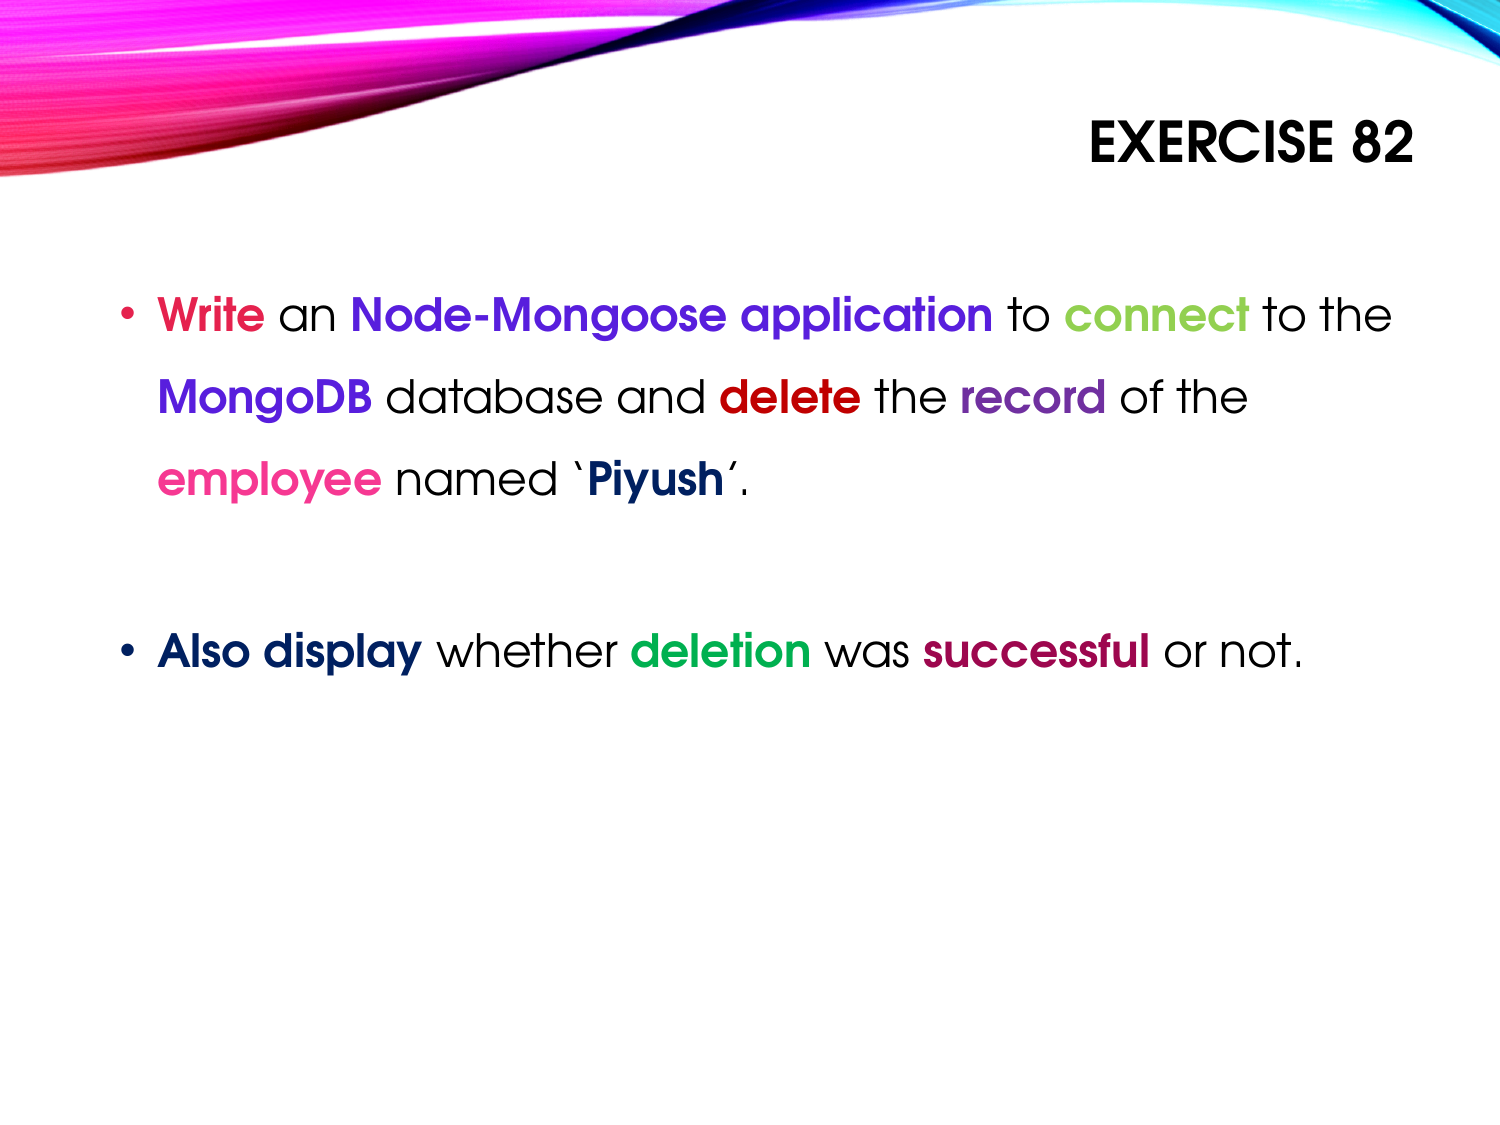

# Exercise 82
Write an Node-Mongoose application to connect to the MongoDB database and delete the record of the employee named ‘Piyush’.

Also display whether deletion was successful or not.